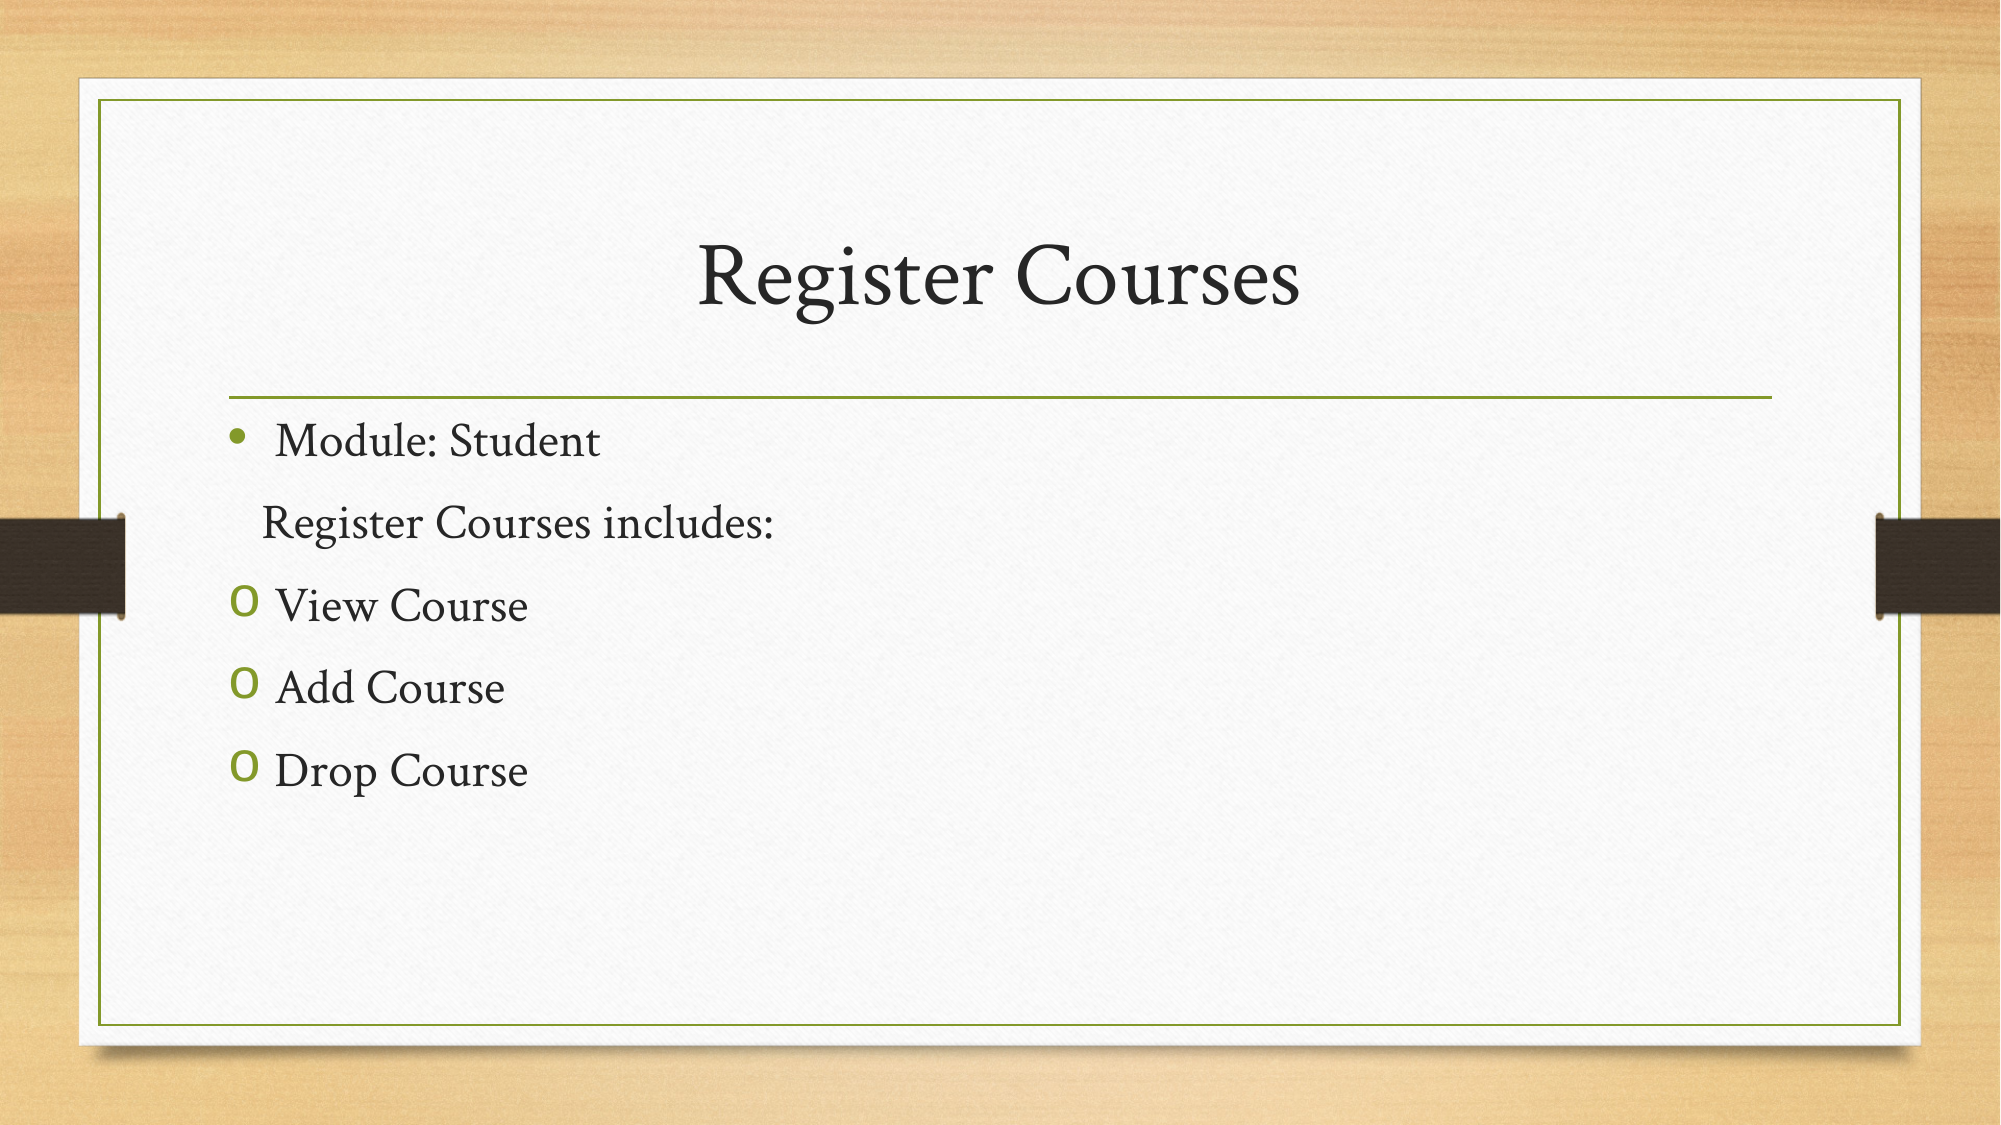

# Register Courses
Module: Student
   Register Courses includes:
View Course
Add Course
Drop Course